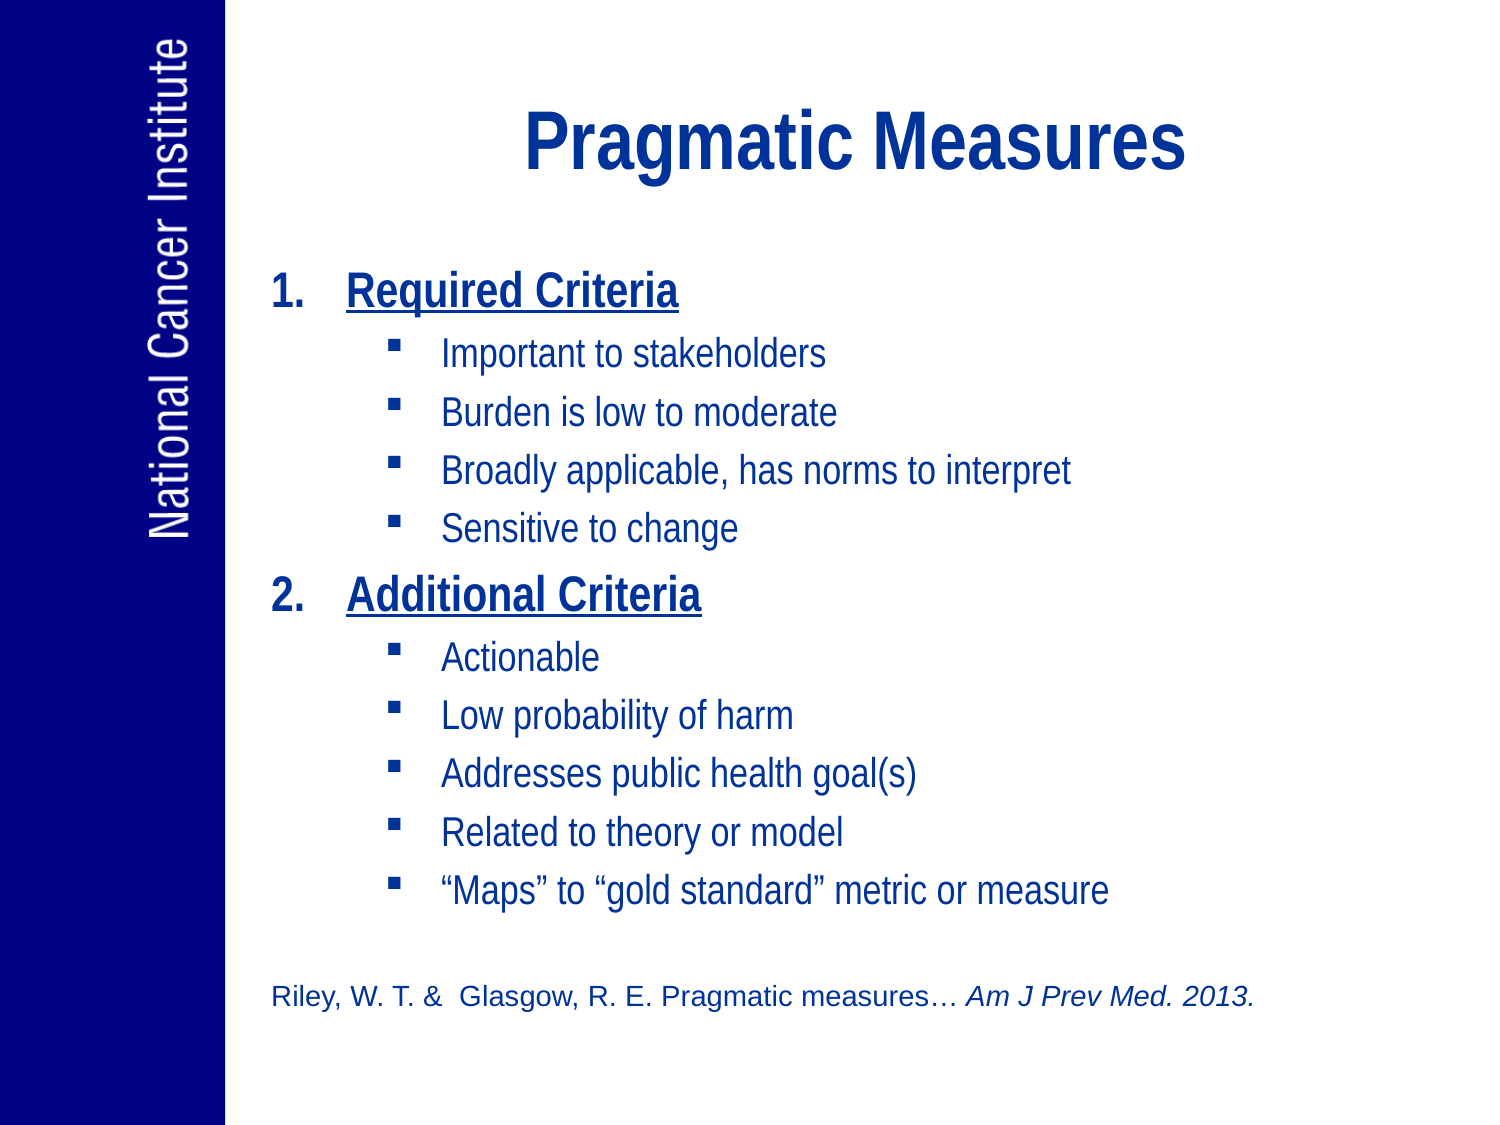

# Pragmatic Measures
Required Criteria
Important to stakeholders
Burden is low to moderate
Broadly applicable, has norms to interpret
Sensitive to change
Additional Criteria
Actionable
Low probability of harm
Addresses public health goal(s)
Related to theory or model
“Maps” to “gold standard” metric or measure

Riley, W. T. &  Glasgow, R. E. Pragmatic measures… Am J Prev Med. 2013.